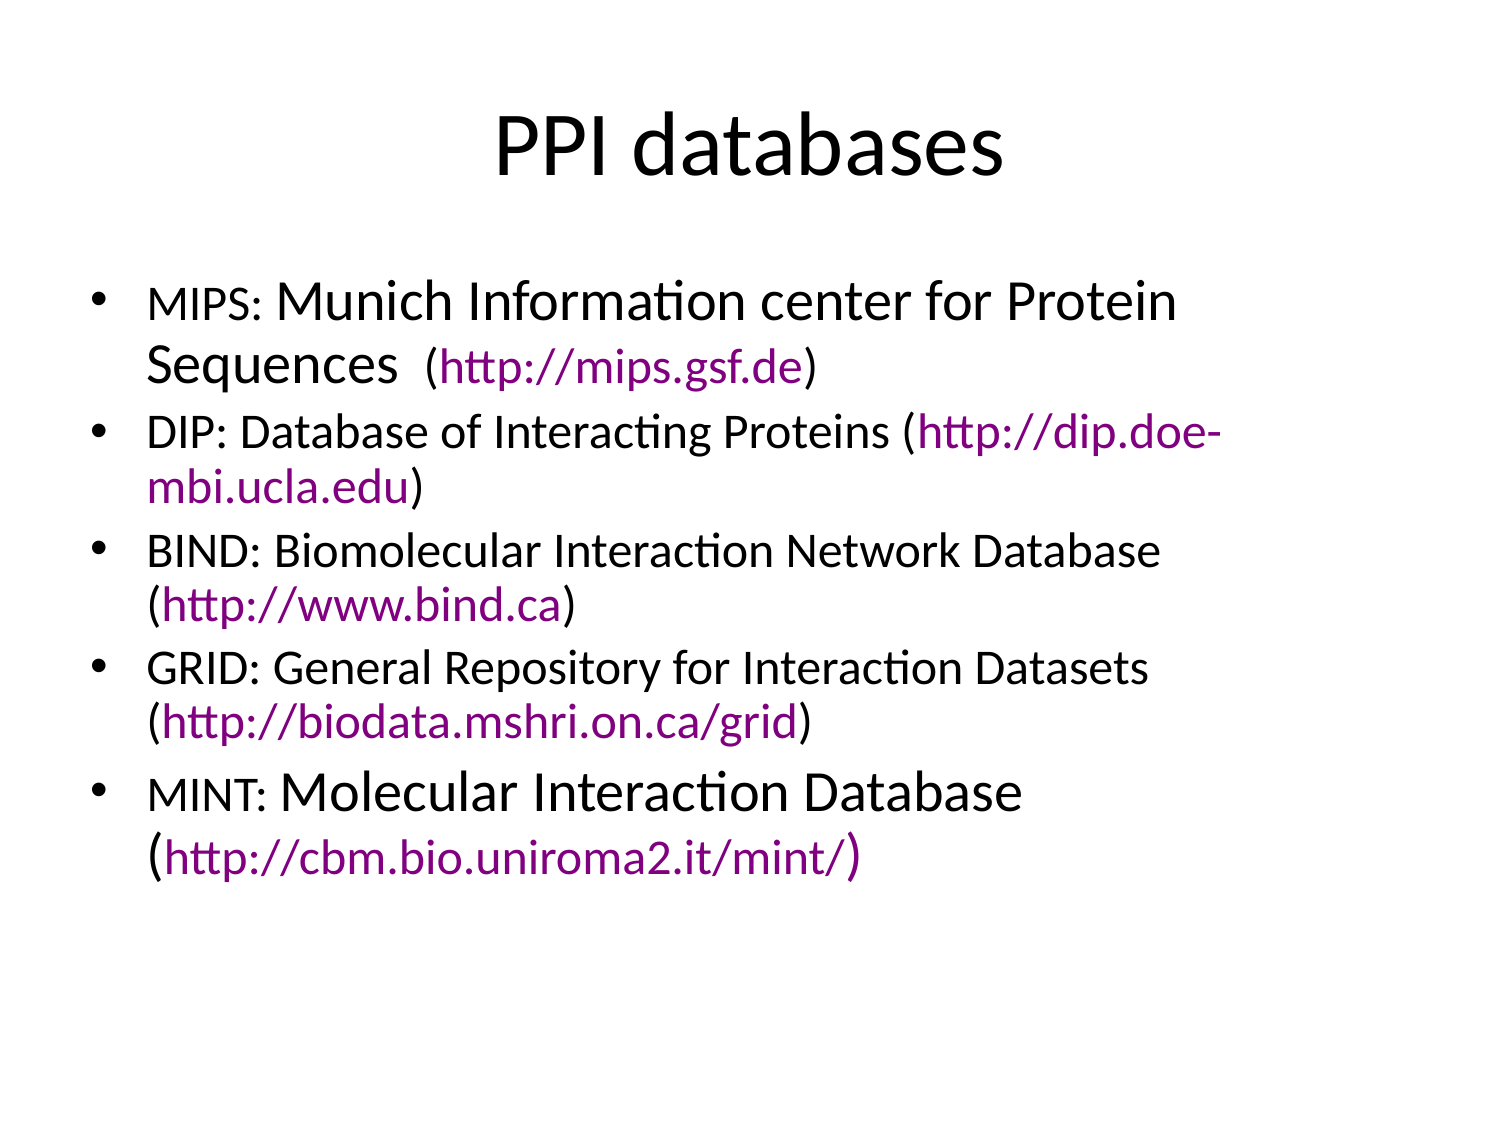

# PPI databases
MIPS: Munich Information center for Protein Sequences  (http://mips.gsf.de)
DIP: Database of Interacting Proteins (http://dip.doe-mbi.ucla.edu)
BIND: Biomolecular Interaction Network Database (http://www.bind.ca)
GRID: General Repository for Interaction Datasets (http://biodata.mshri.on.ca/grid)
MINT: Molecular Interaction Database  (http://cbm.bio.uniroma2.it/mint/)